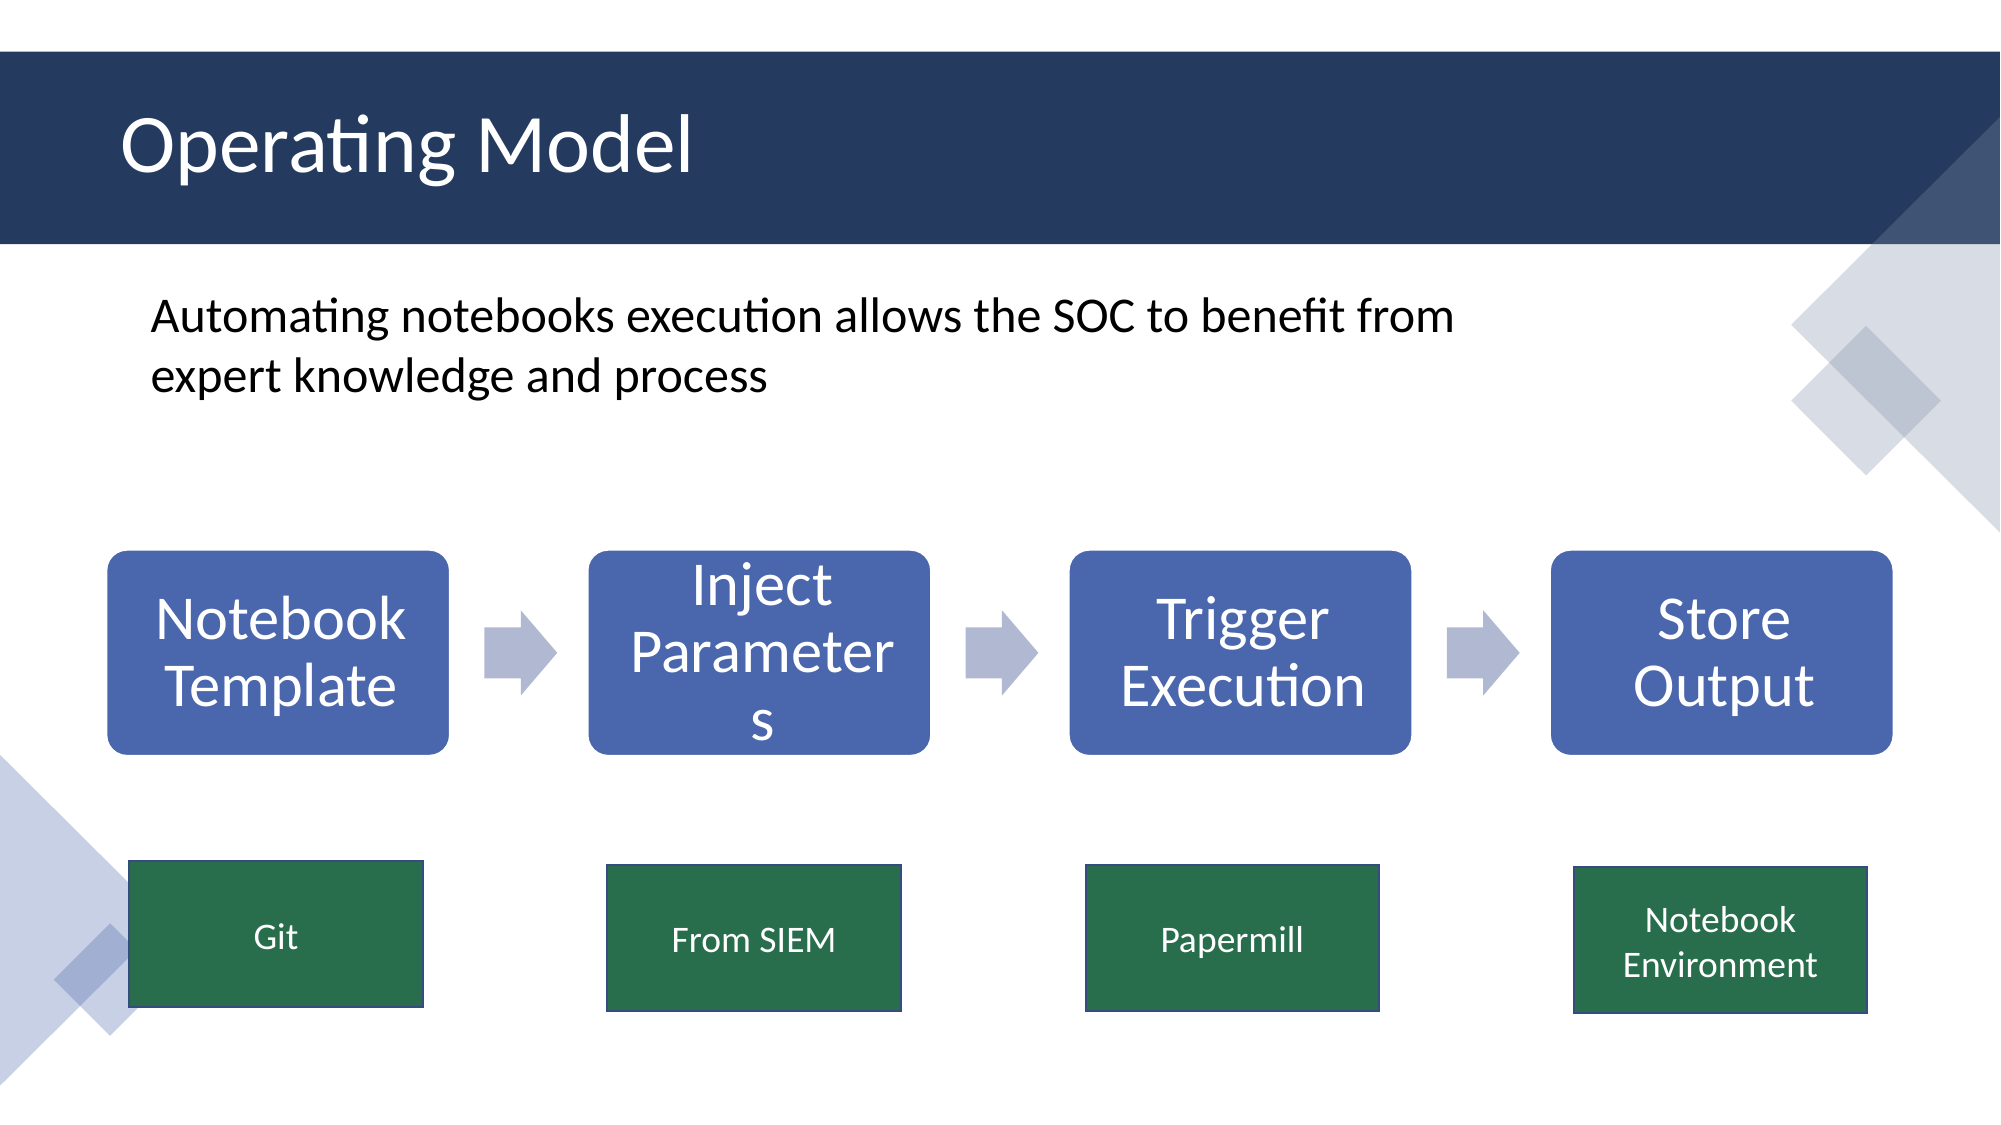

# Operating Model

Automating notebooks execution allows the SOC to benefit from
expert knowledge and process
Notebook Template

Inject Parameters

Trigger Execution

Store Output

Git
From SIEM
Papermill
Notebook Environment